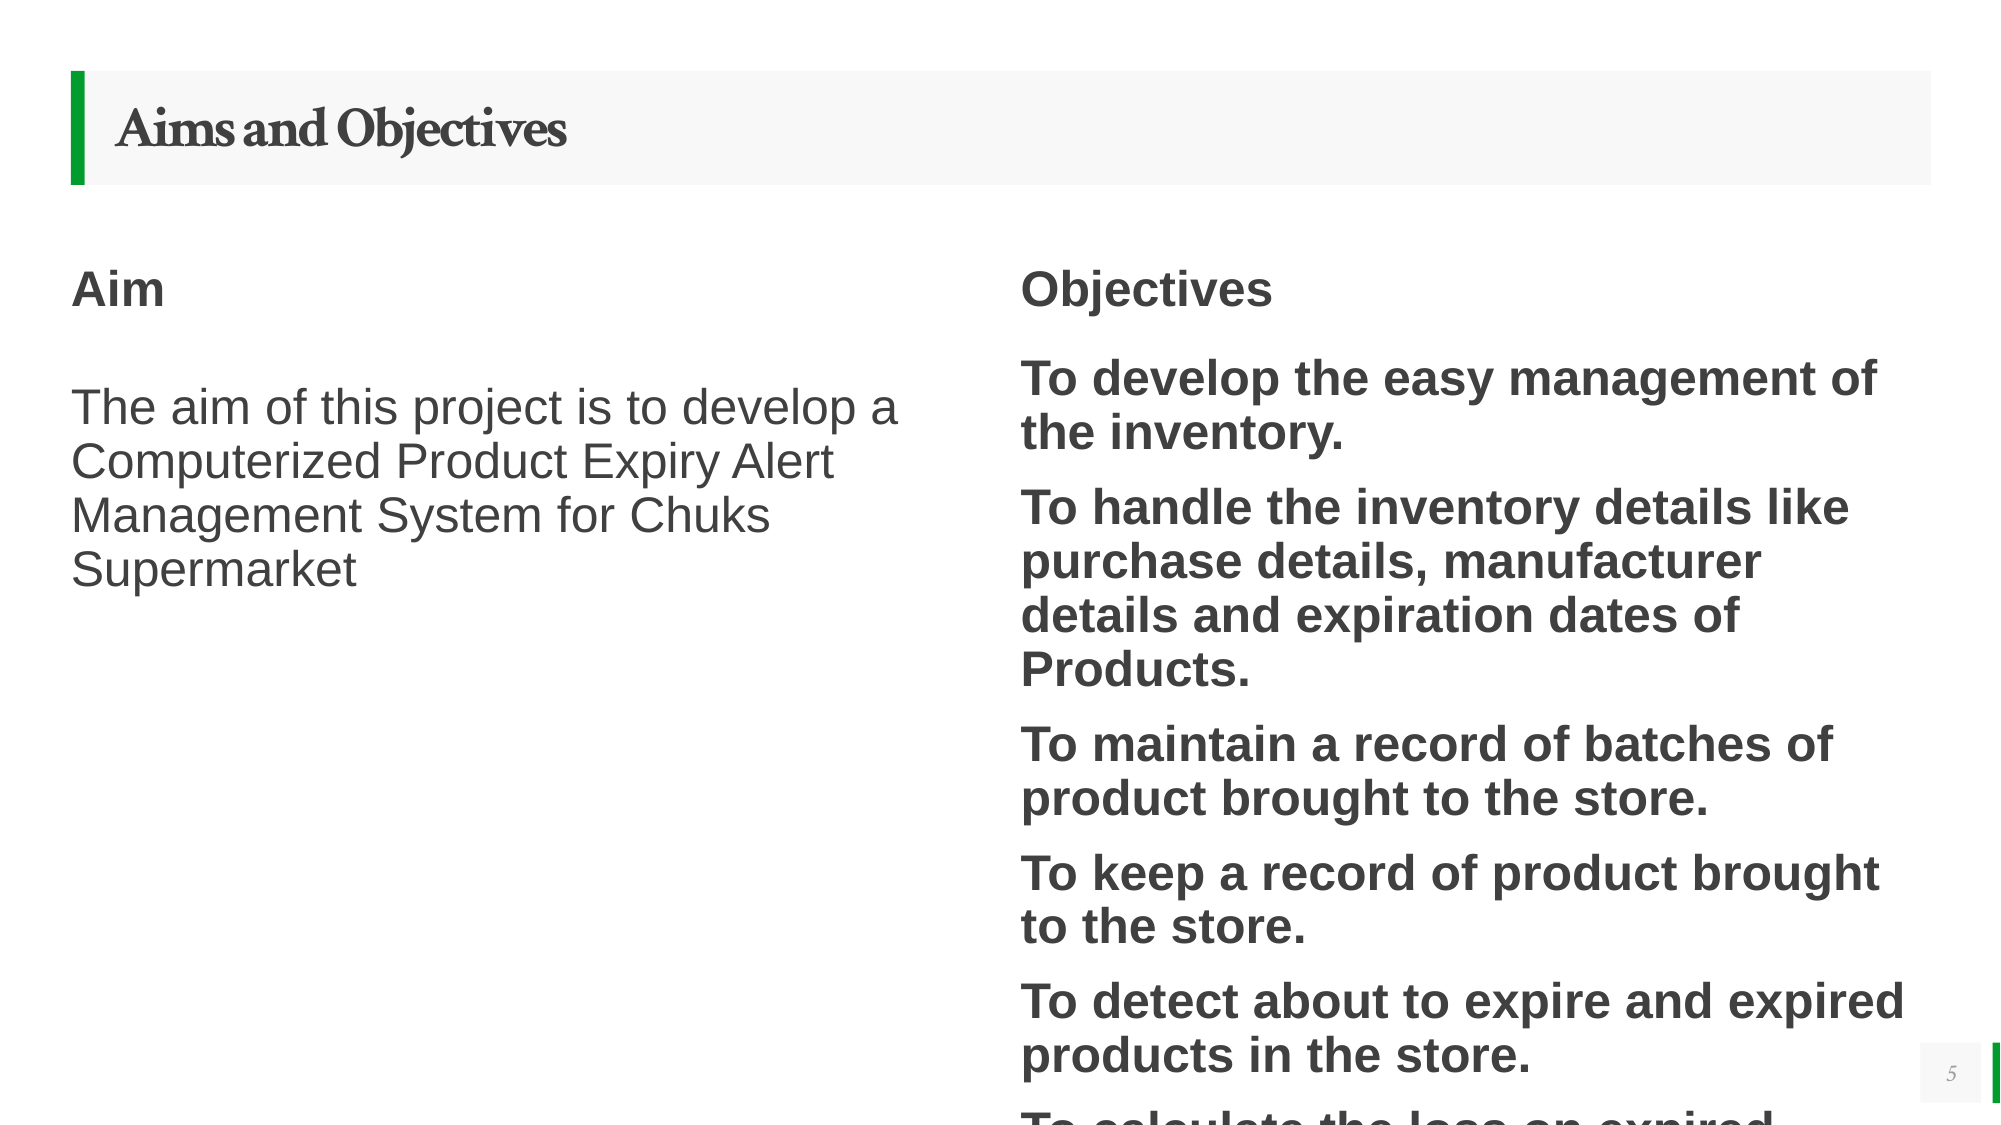

# Aims and Objectives
Aim
Objectives
To develop the easy management of the inventory.
To handle the inventory details like purchase details, manufacturer details and expiration dates of Products.
To maintain a record of batches of product brought to the store.
To keep a record of product brought to the store.
To detect about to expire and expired products in the store.
To calculate the loss on expired products
The aim of this project is to develop a Computerized Product Expiry Alert Management System for Chuks Supermarket

5